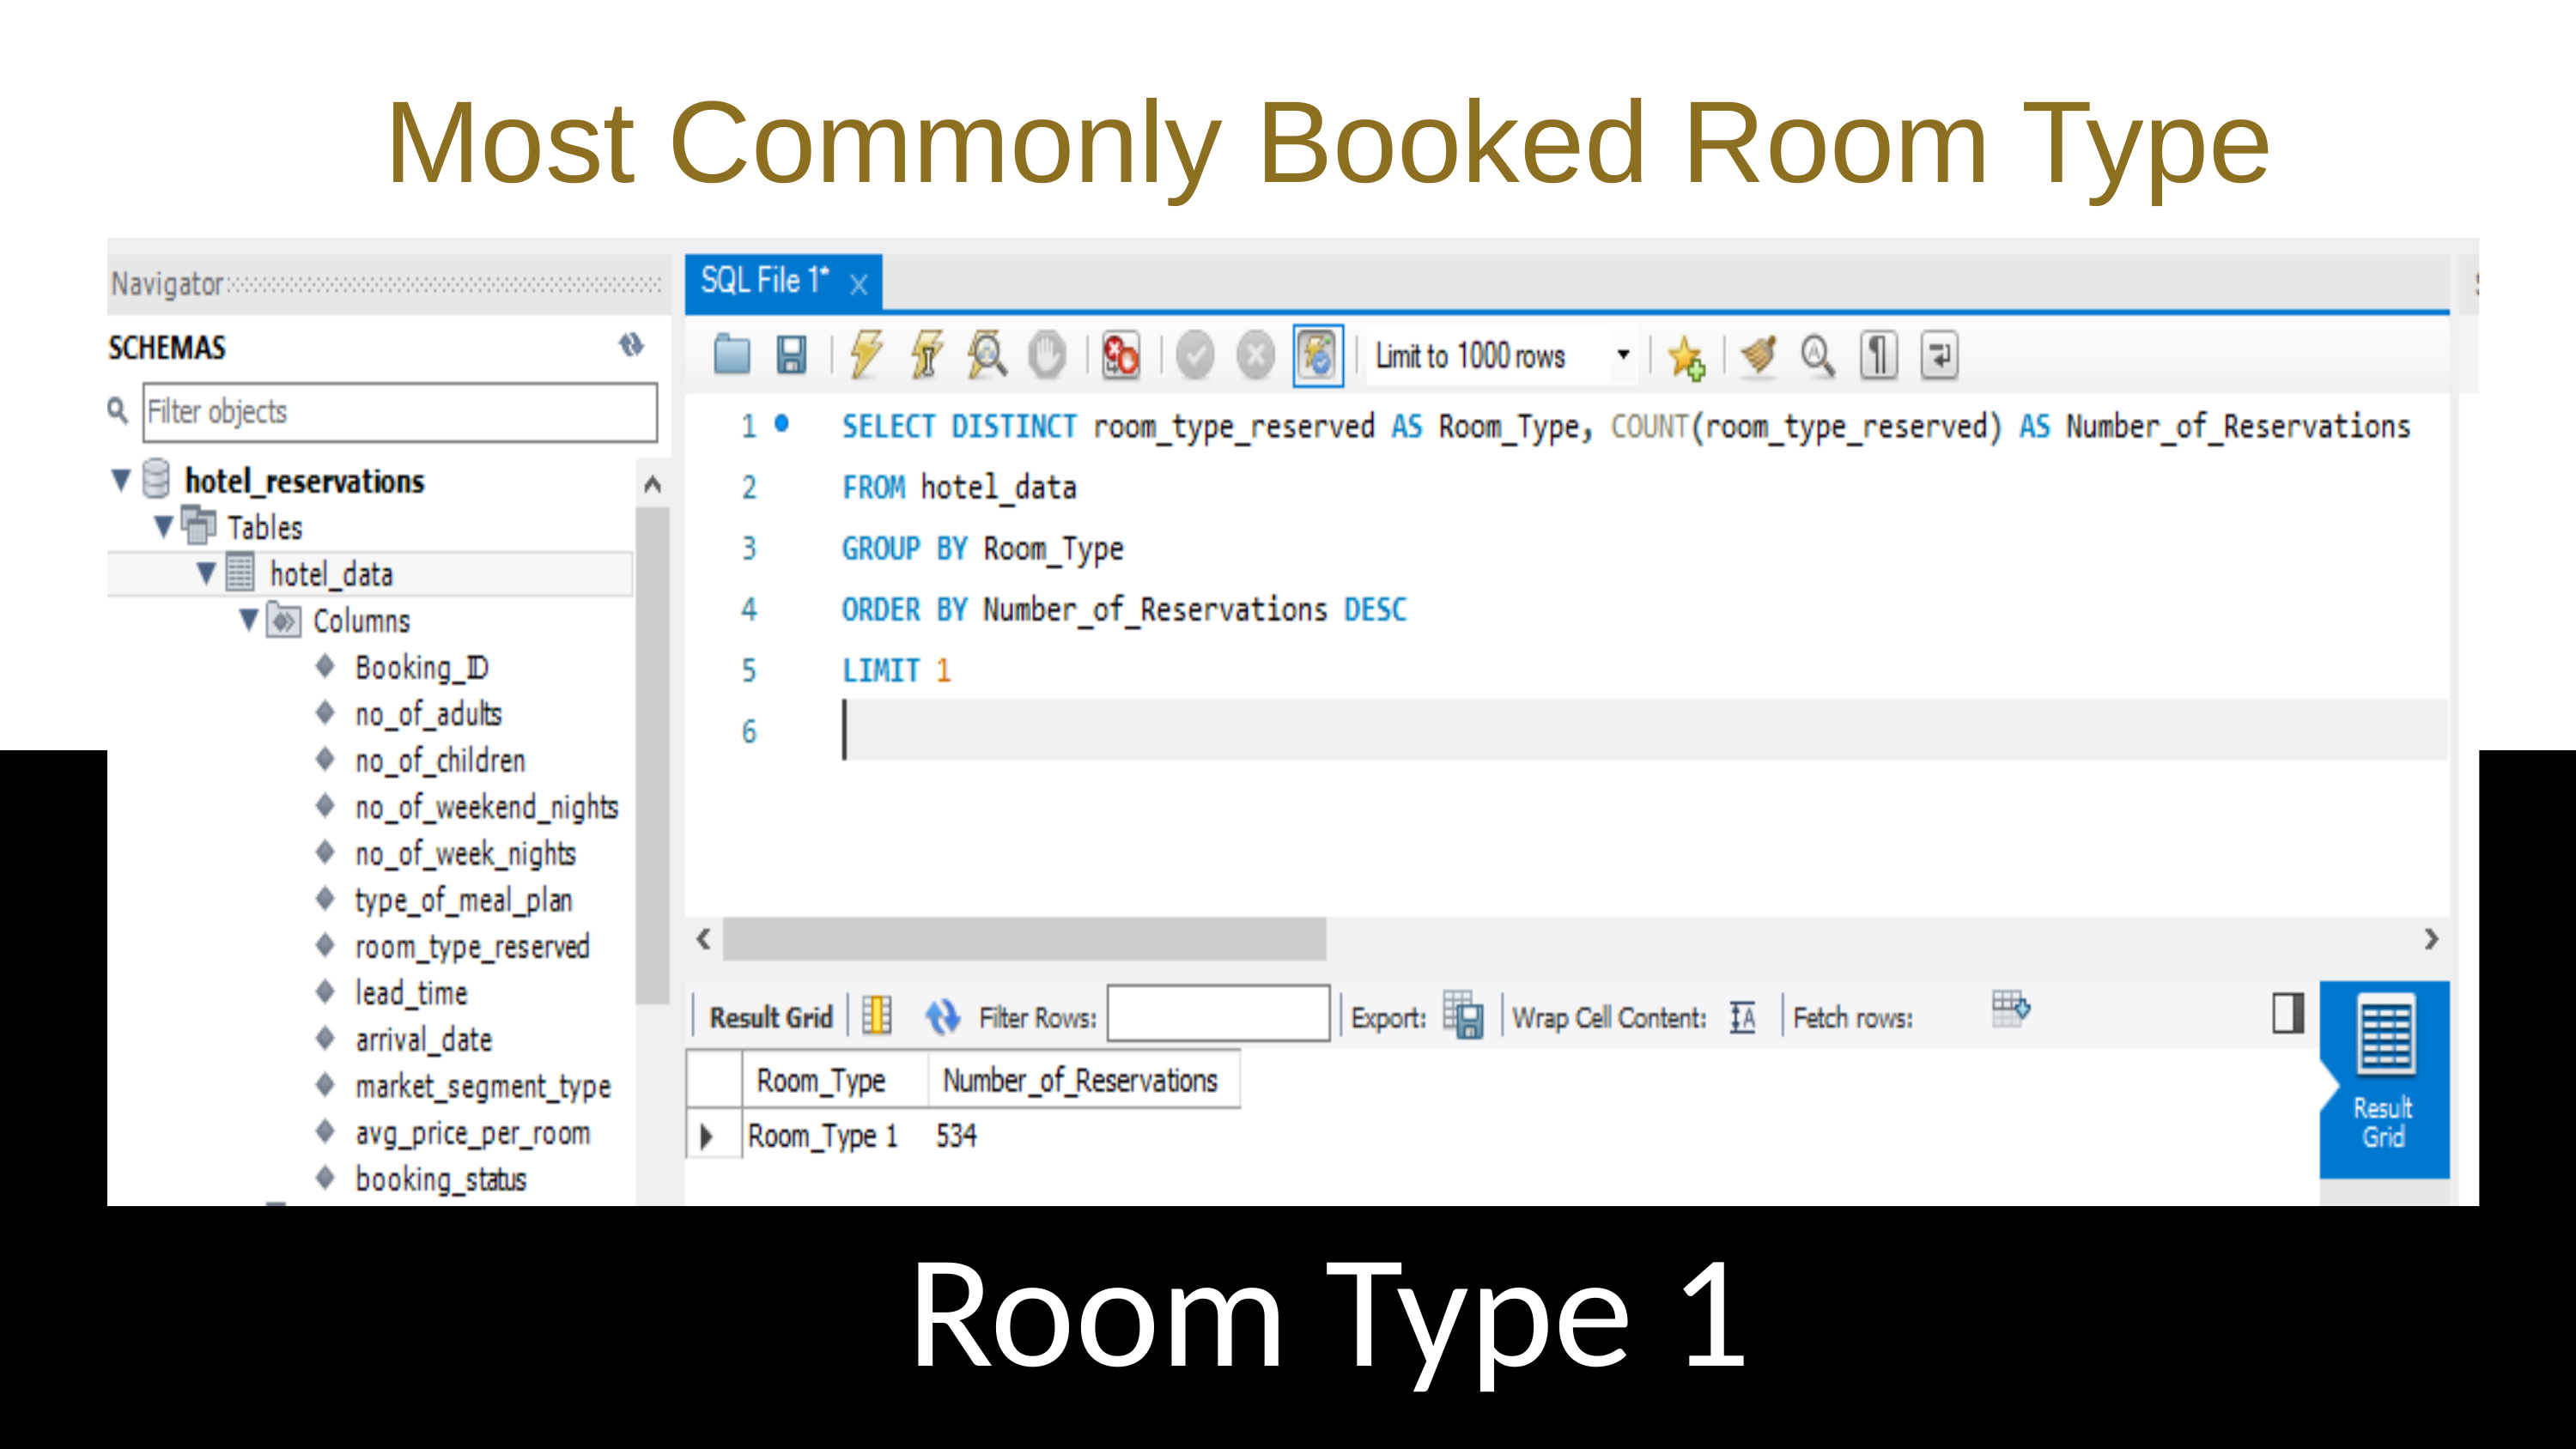

Most Commonly Booked Room Type

Room Type 1